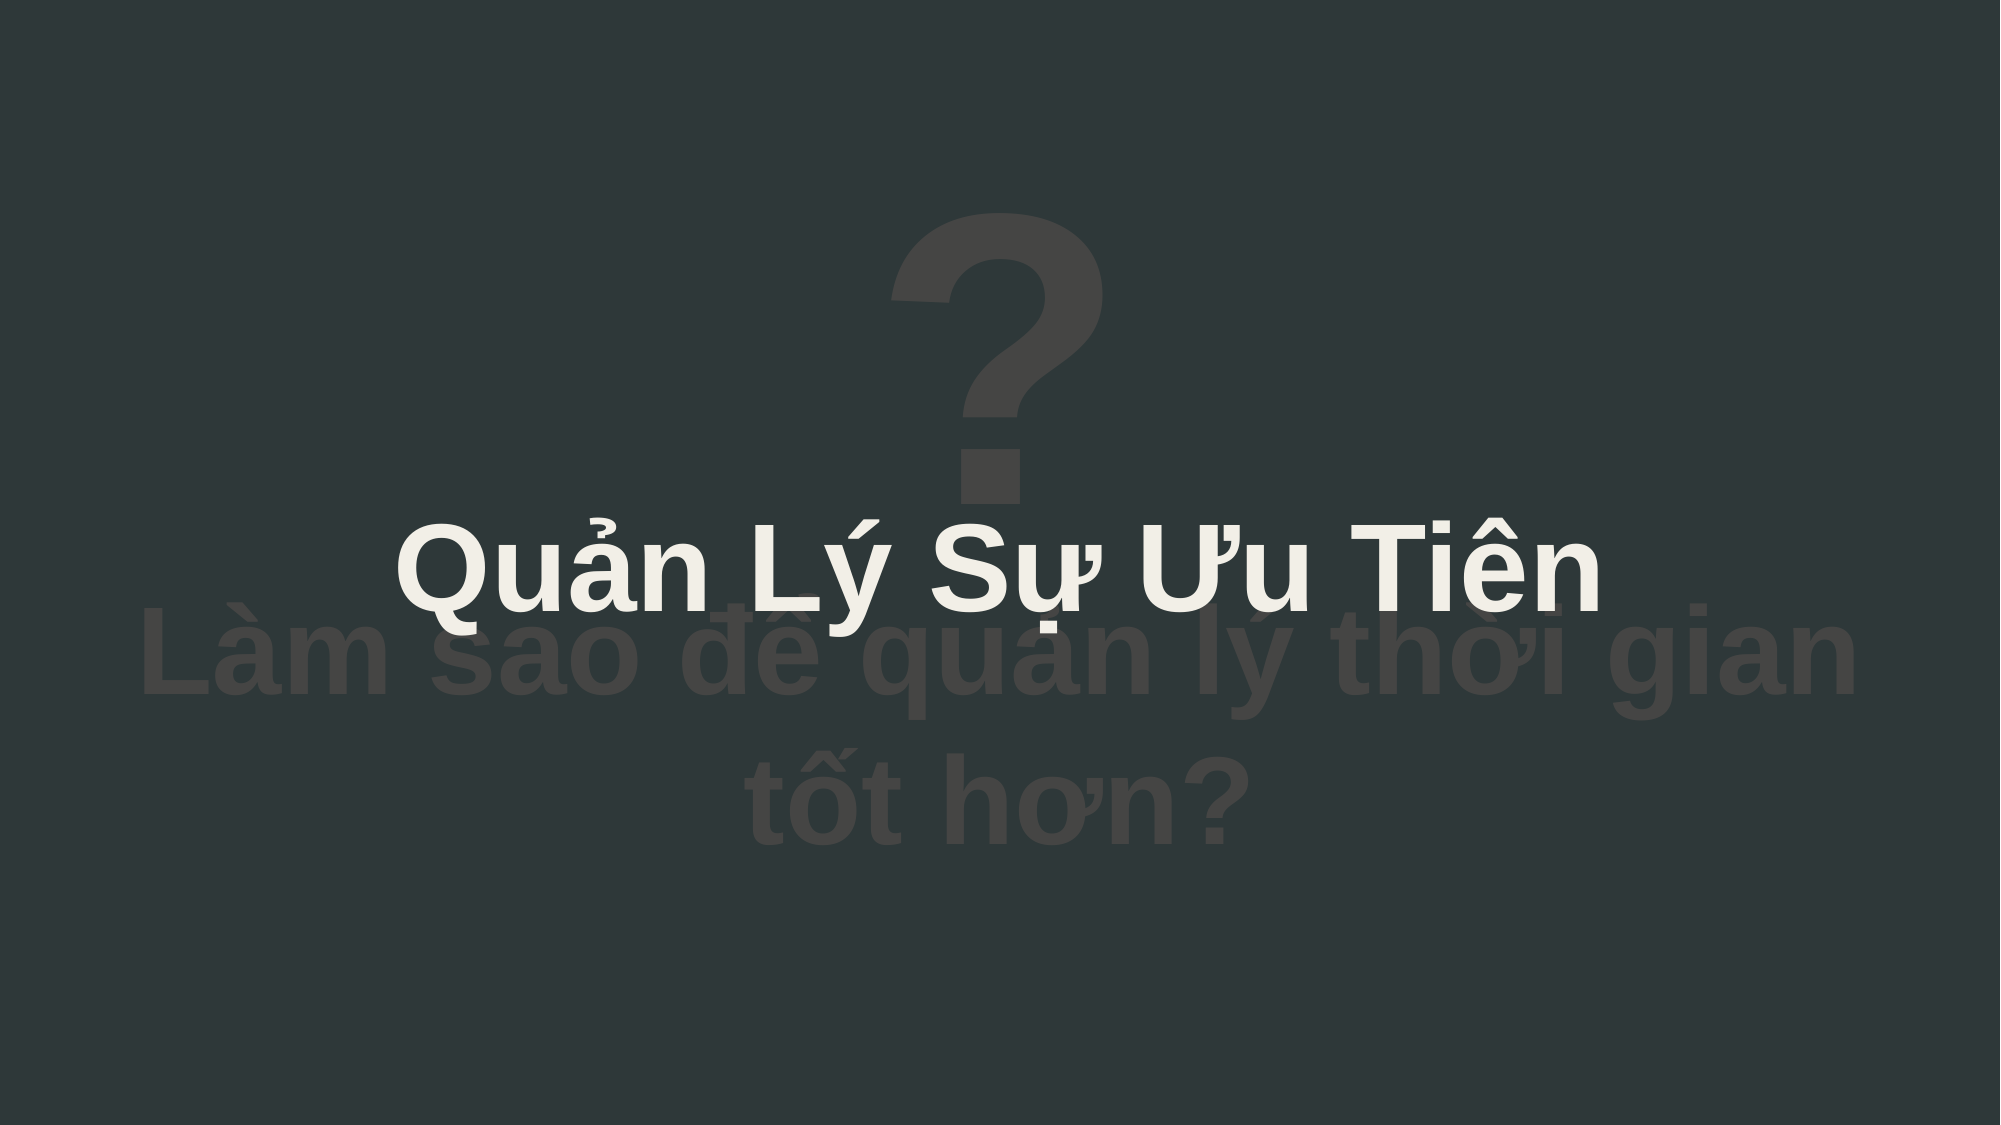

?
Quản Lý Sự Ưu Tiên
Làm sao để quản lý thời gian tốt hơn?